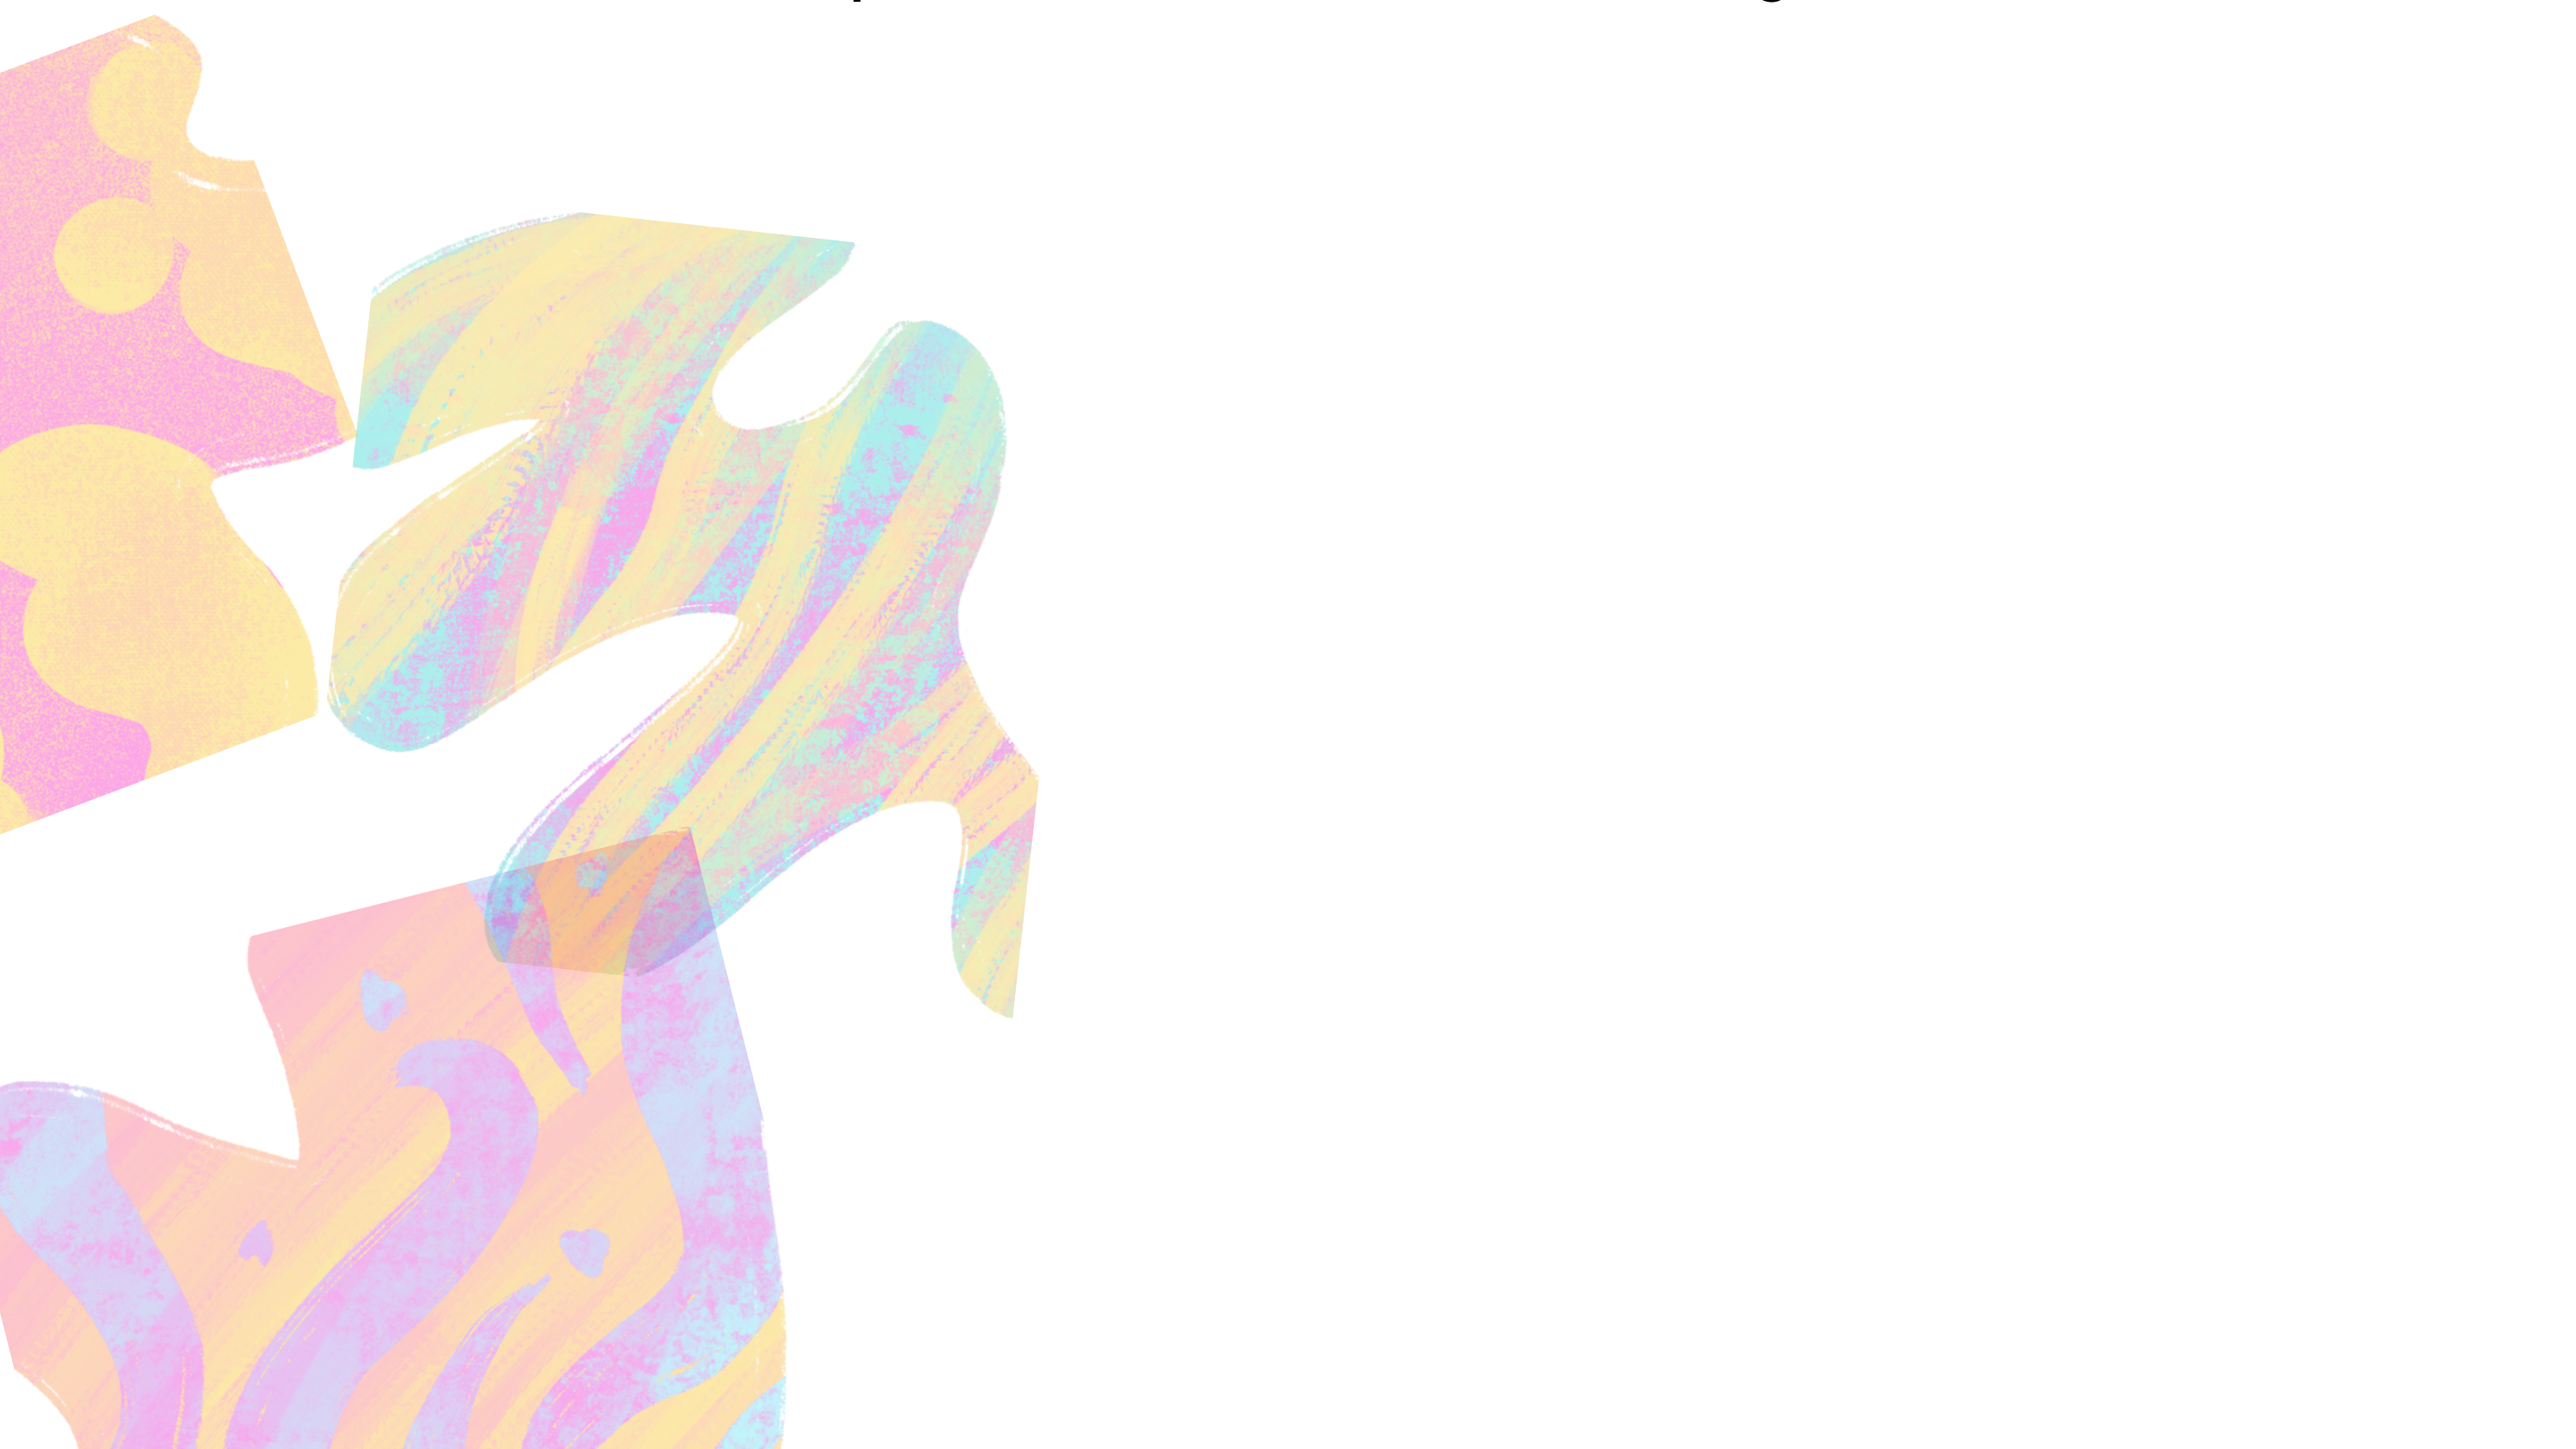

1. Introduction
In the face of disasters, individuals often find themselves in a state of helplessness and uncertainty. Whether the disaster is critical or not, the need for assistance is universal. In such situations, people are often unprepared and lack a clear understanding of the necessary steps to take. HELP+US aims to address these challenges by providing a comprehensive platform that enables users to assess the current disaster situation and take proactive measures to mitigate risks.

2. Intended Audience
Mostly, in Sri Lanka most of the people not aware about the disasters beforehand or they are not aware of things to be followed during and after a disaster. So the audience for this HELP+US Disaster Management System mainly focus on the general public in Sri Lanka.